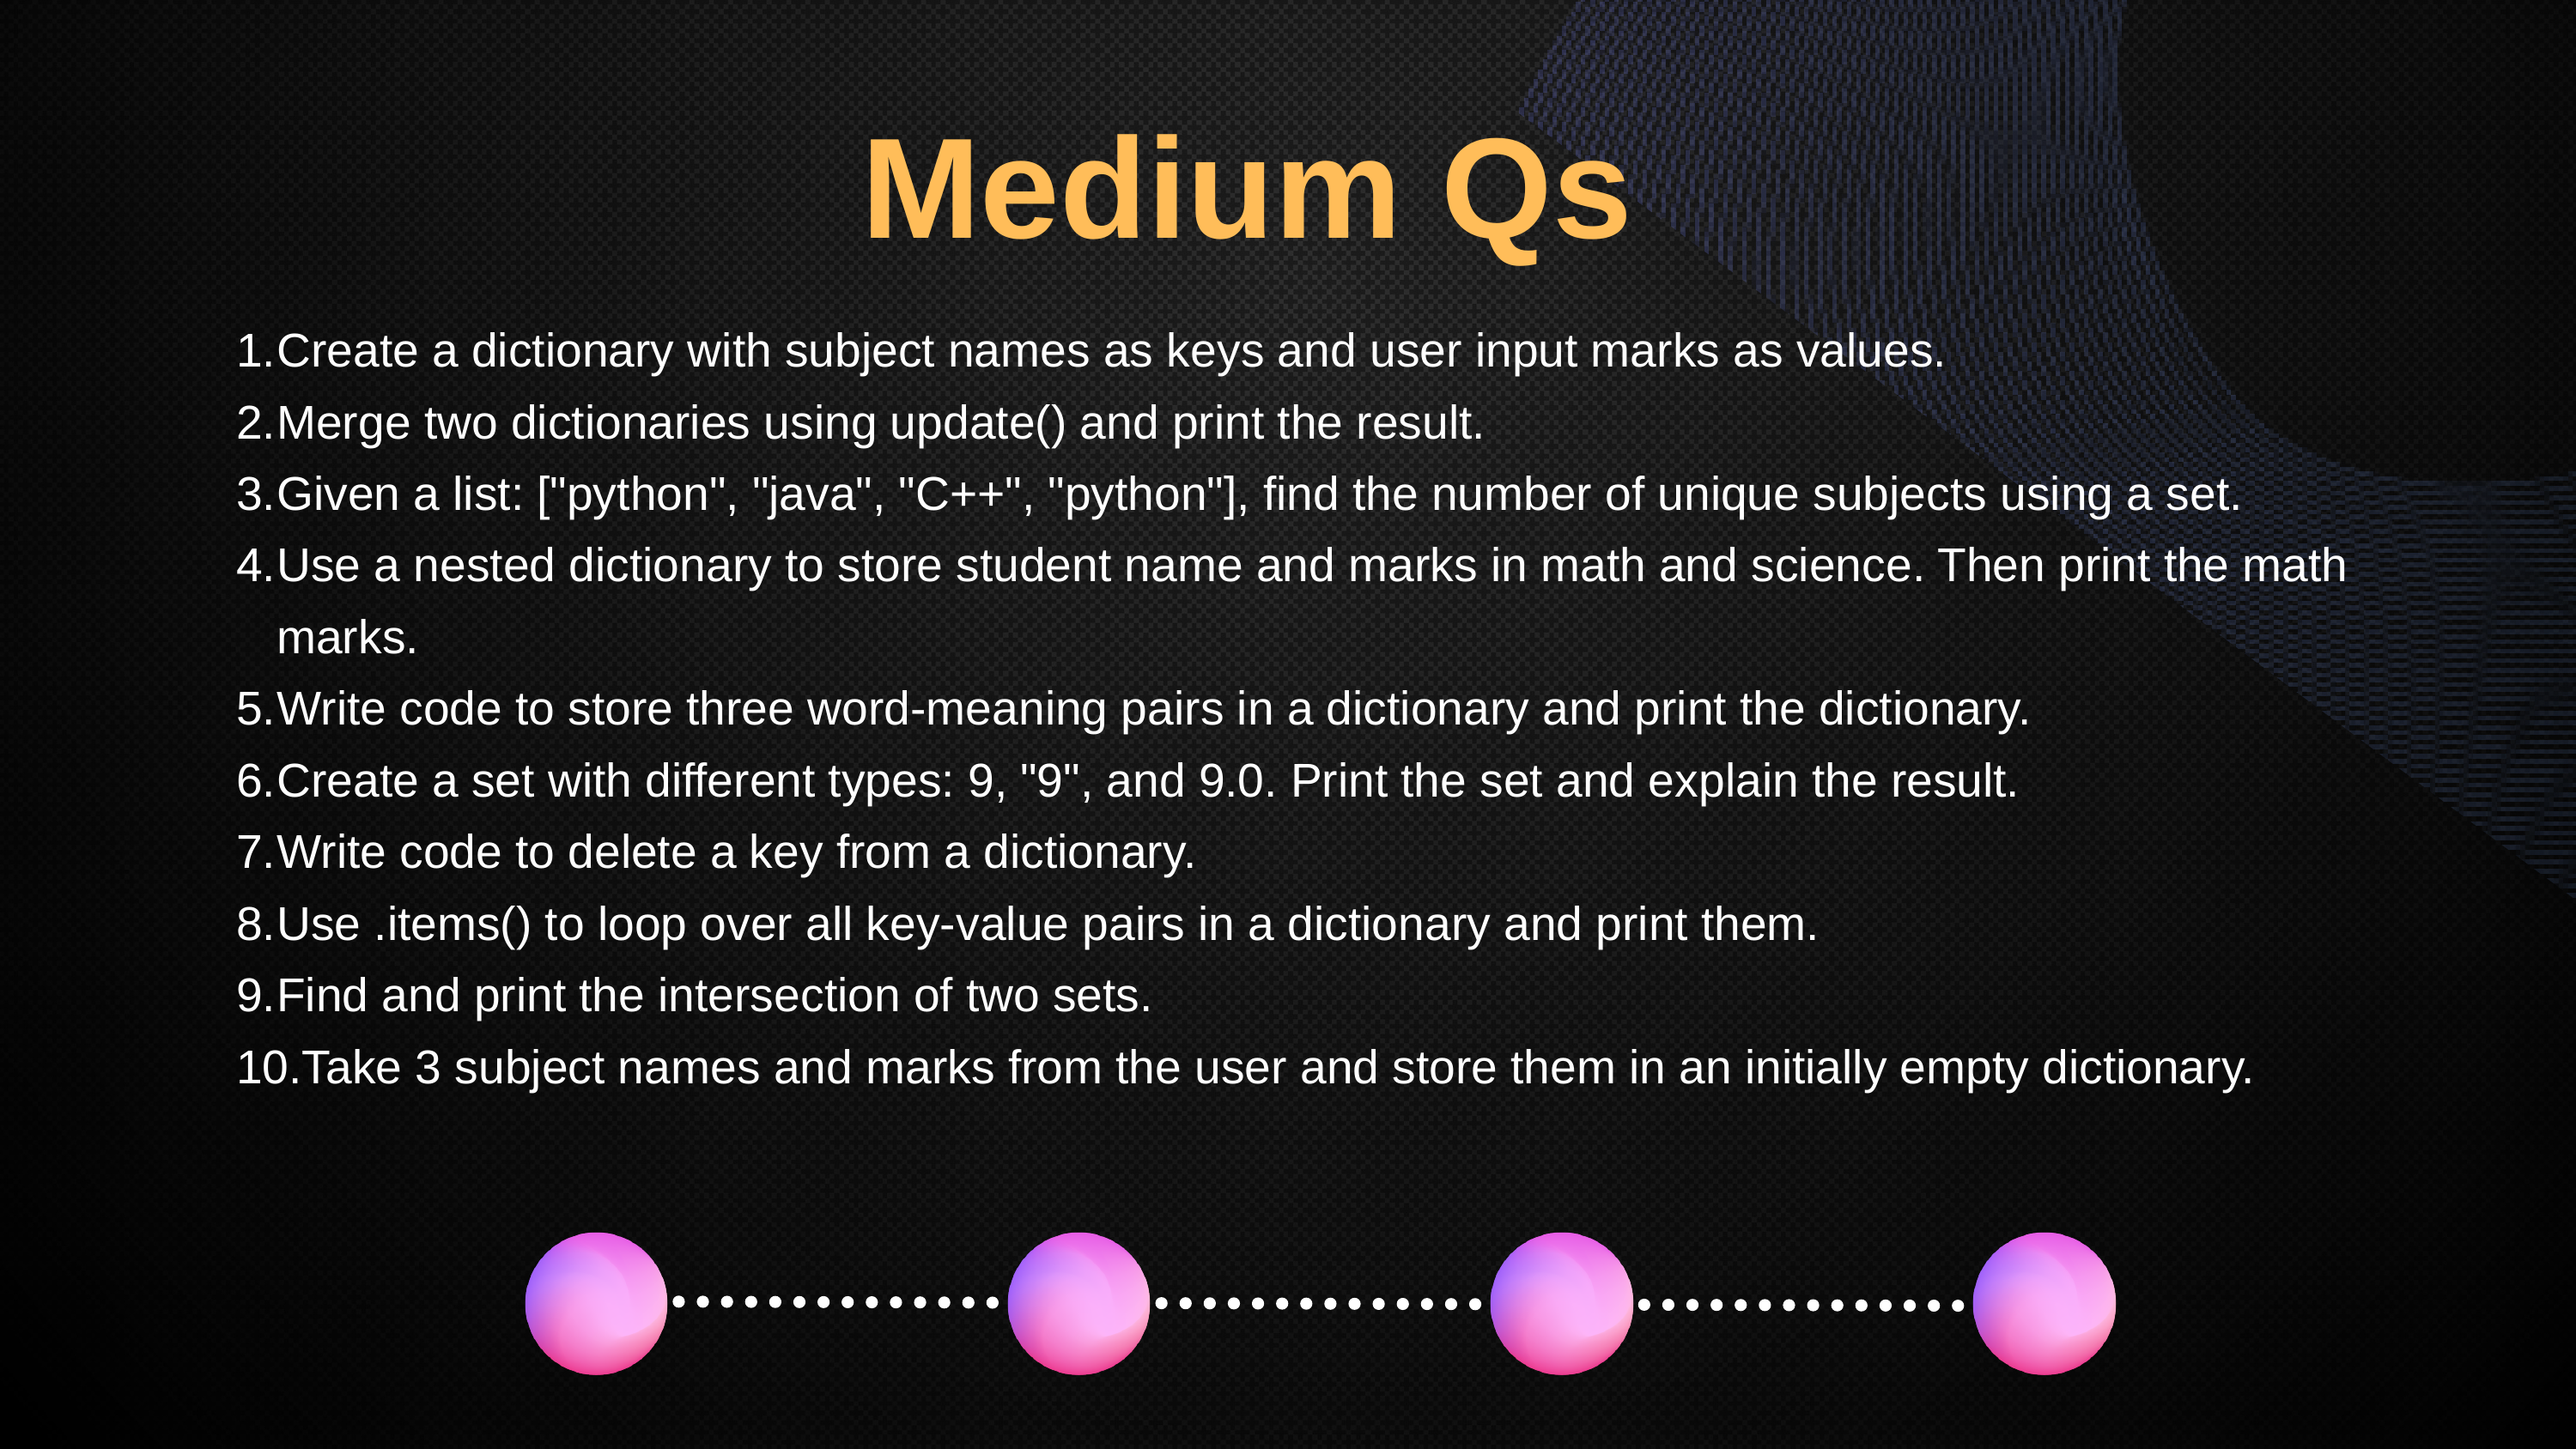

Medium Qs
Create a dictionary with subject names as keys and user input marks as values.
Merge two dictionaries using update() and print the result.
Given a list: ["python", "java", "C++", "python"], find the number of unique subjects using a set.
Use a nested dictionary to store student name and marks in math and science. Then print the math marks.
Write code to store three word-meaning pairs in a dictionary and print the dictionary.
Create a set with different types: 9, "9", and 9.0. Print the set and explain the result.
Write code to delete a key from a dictionary.
Use .items() to loop over all key-value pairs in a dictionary and print them.
Find and print the intersection of two sets.
Take 3 subject names and marks from the user and store them in an initially empty dictionary.